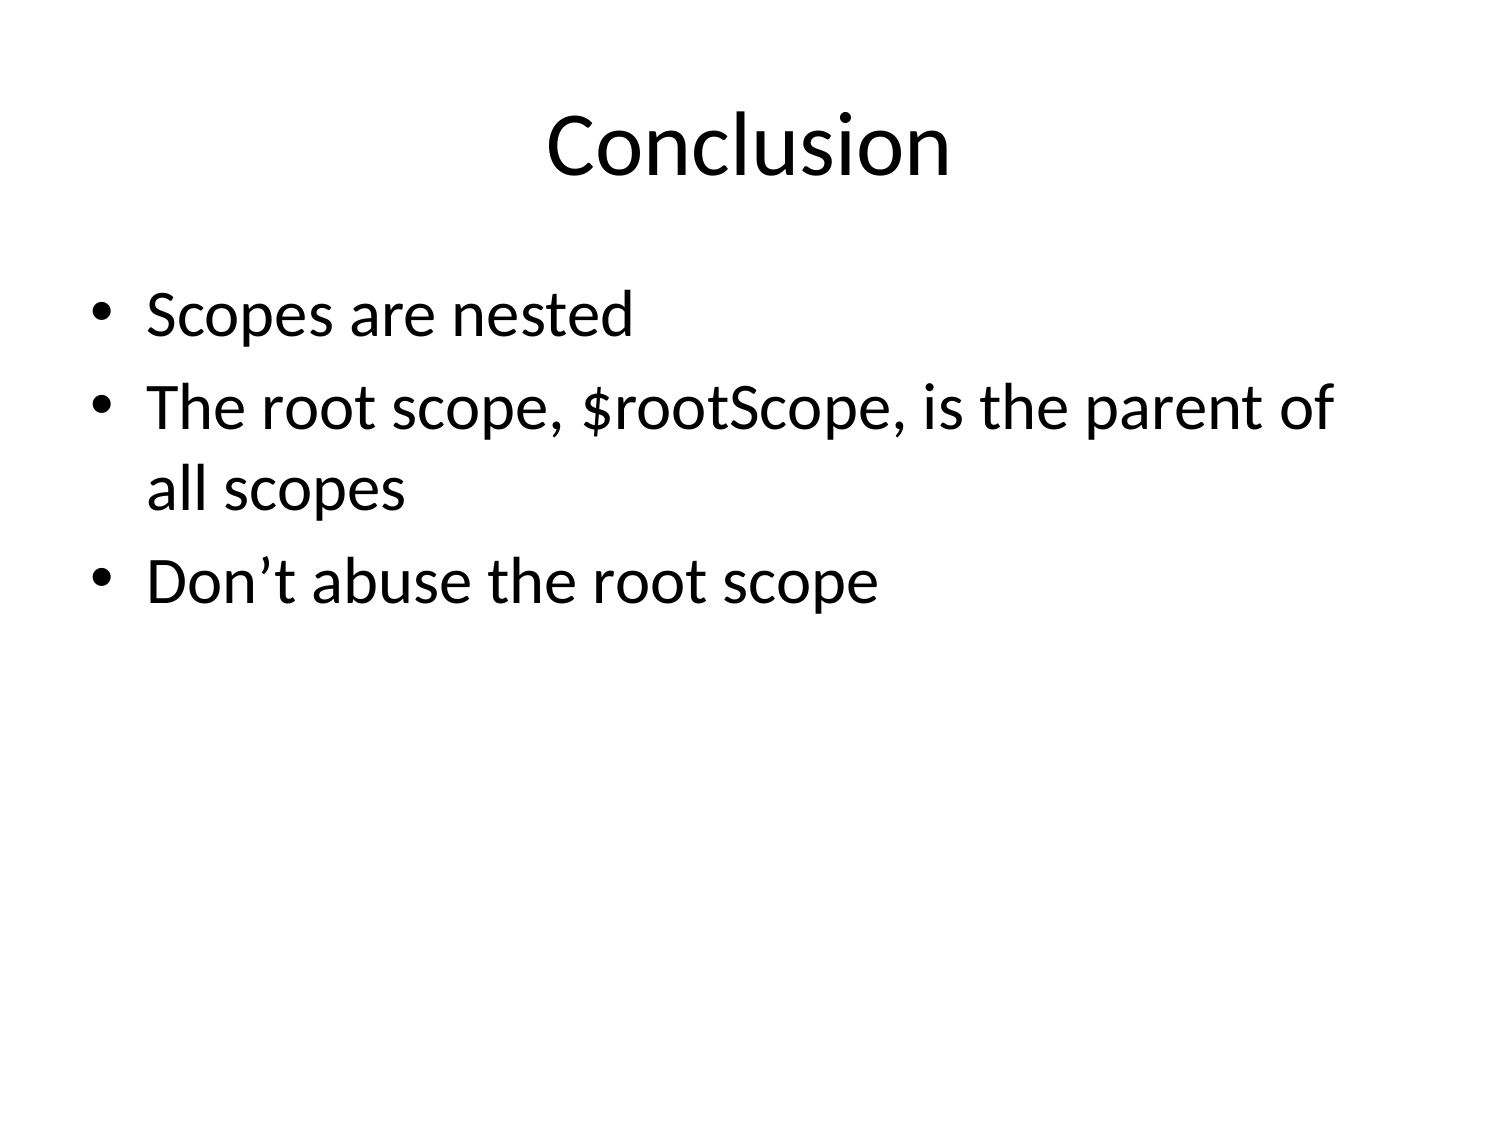

# Conclusion
Scopes are nested
The root scope, $rootScope, is the parent of all scopes
Don’t abuse the root scope